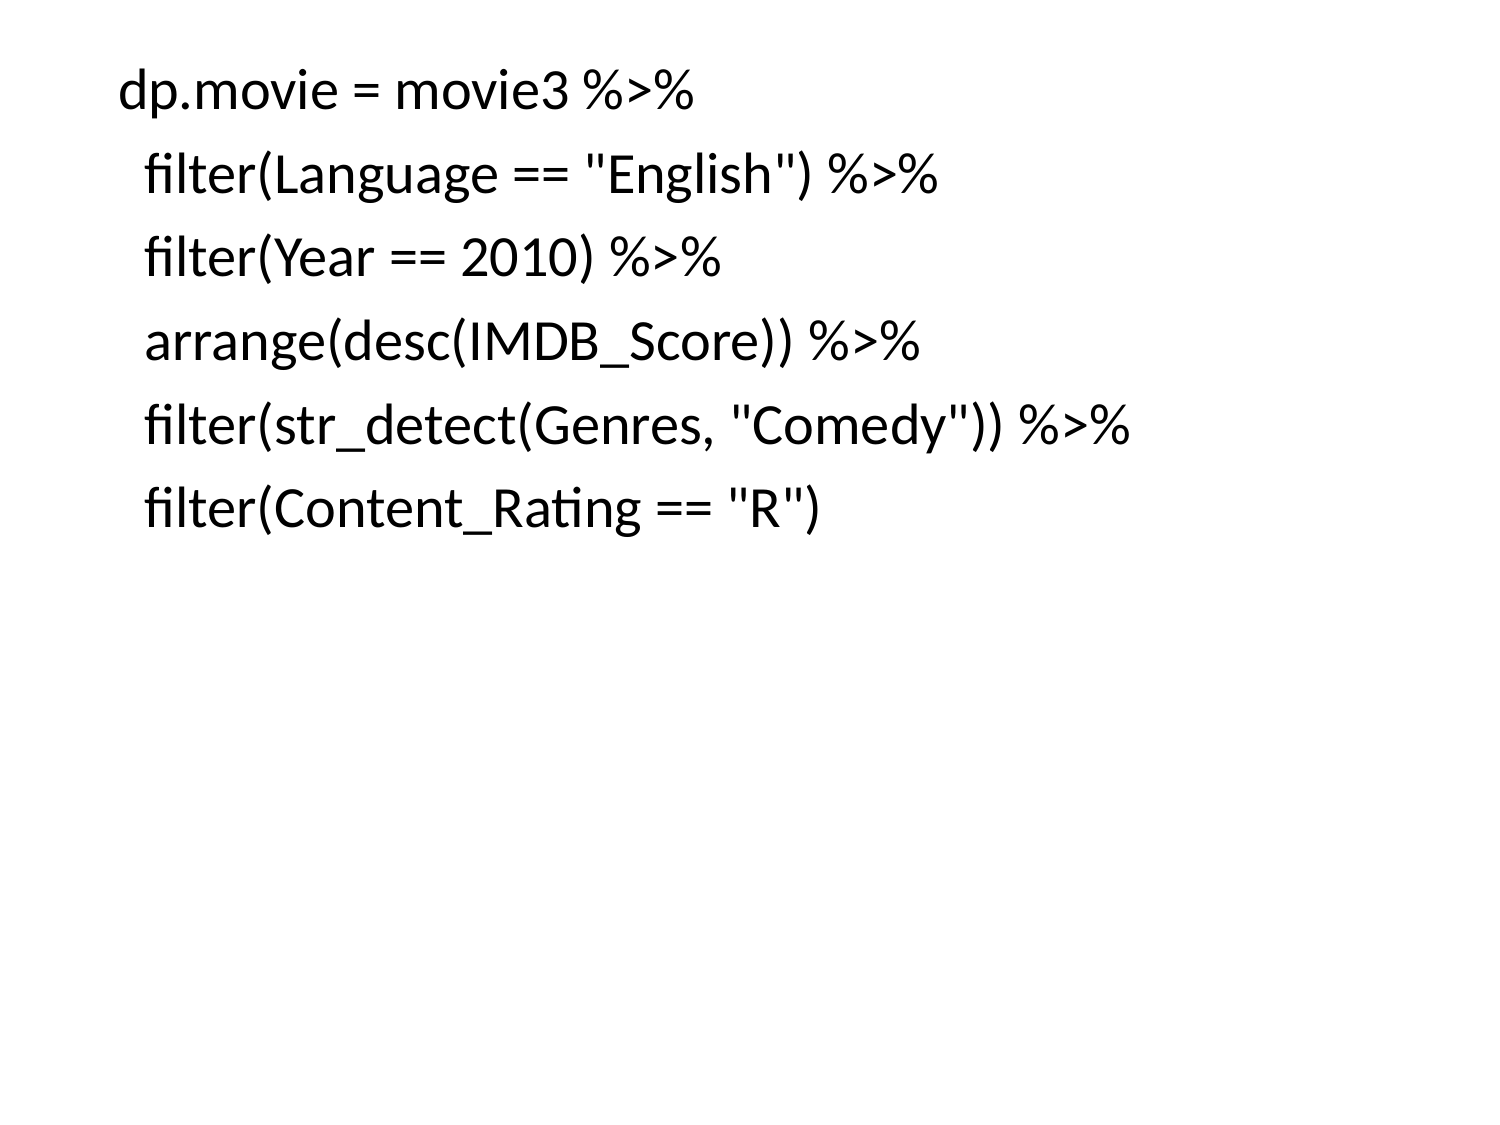

dp.movie = movie3 %>%
  filter(Language == "English") %>%
  filter(Year == 2010) %>%
  arrange(desc(IMDB_Score)) %>%
  filter(str_detect(Genres, "Comedy")) %>%
  filter(Content_Rating == "R")